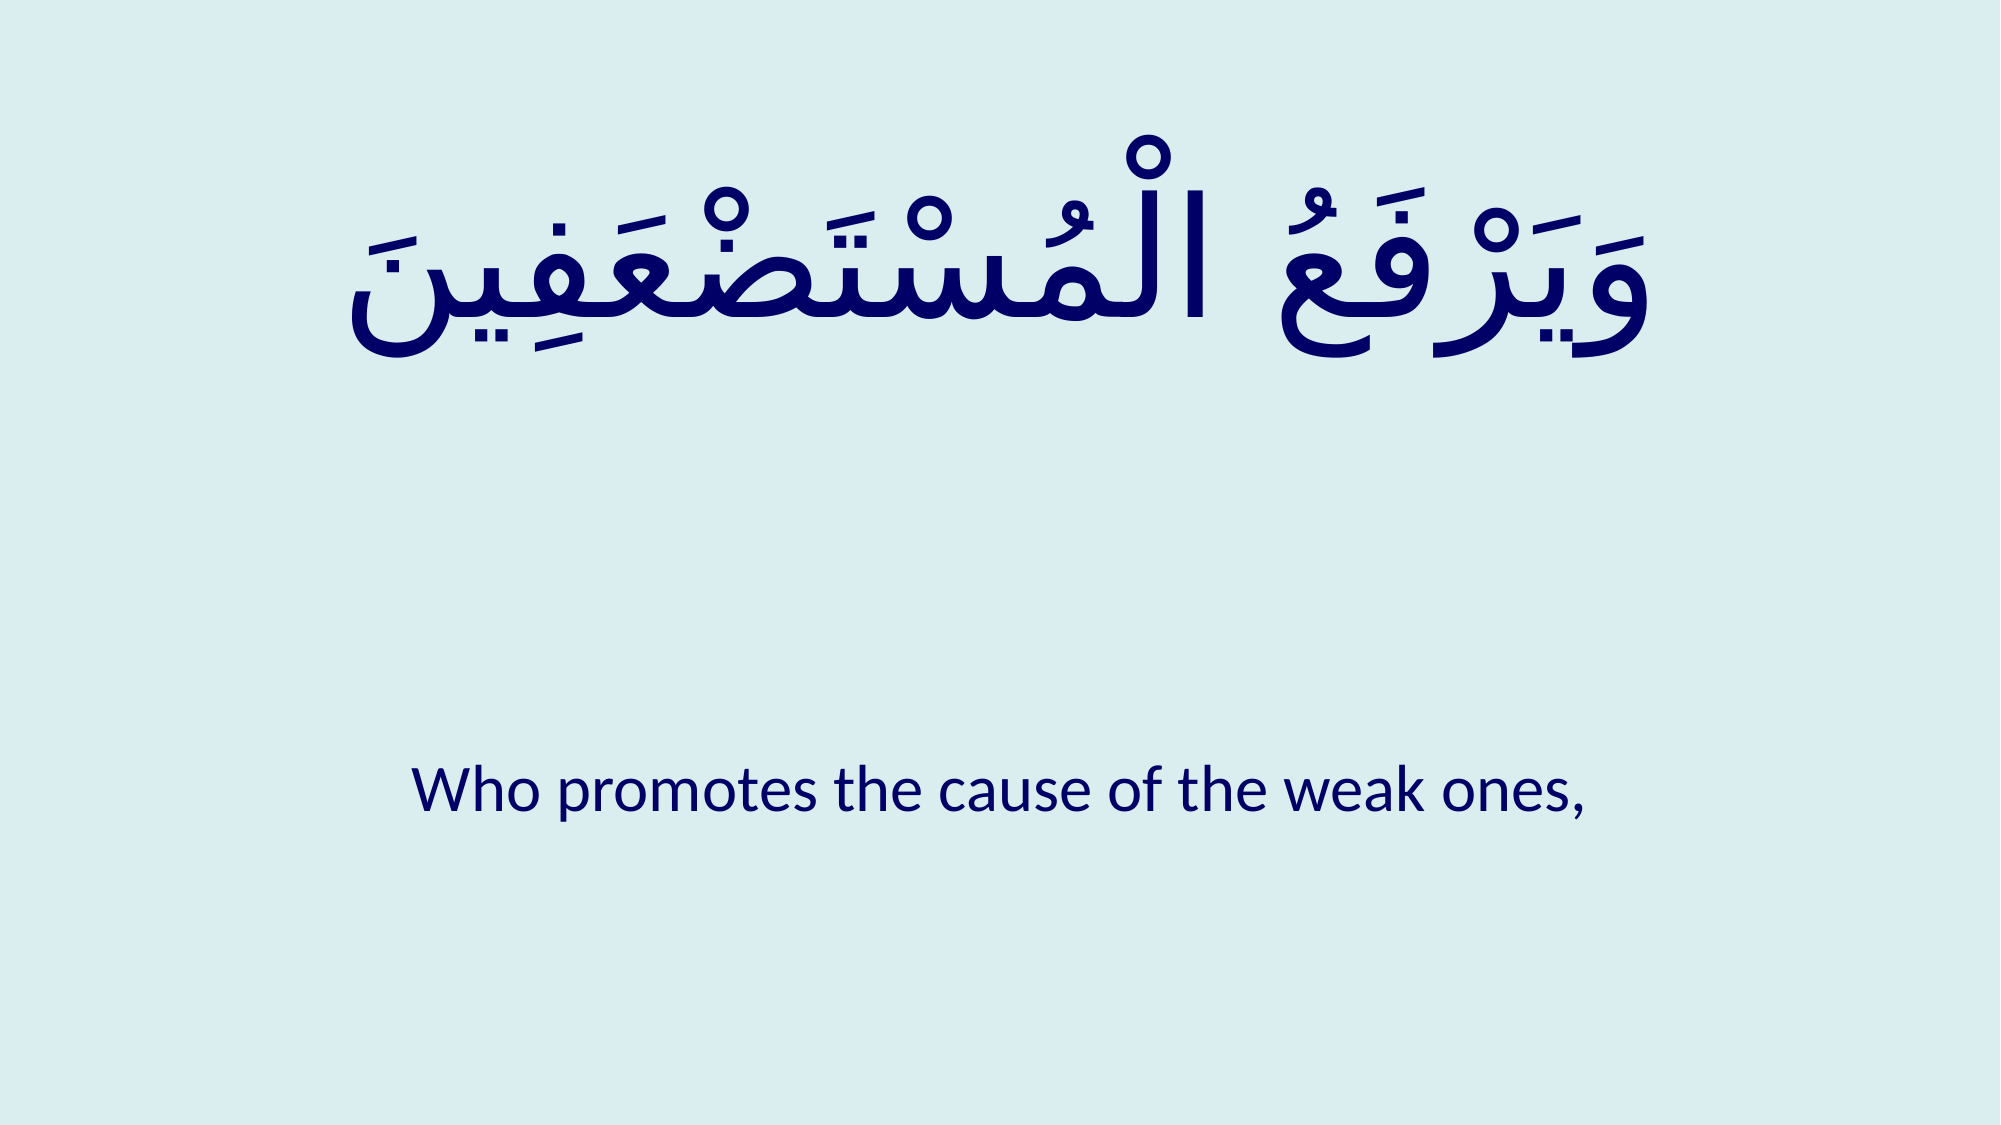

# وَيَرْفَعُ الْمُسْتَضْعَفِينَ
Who promotes the cause of the weak ones,